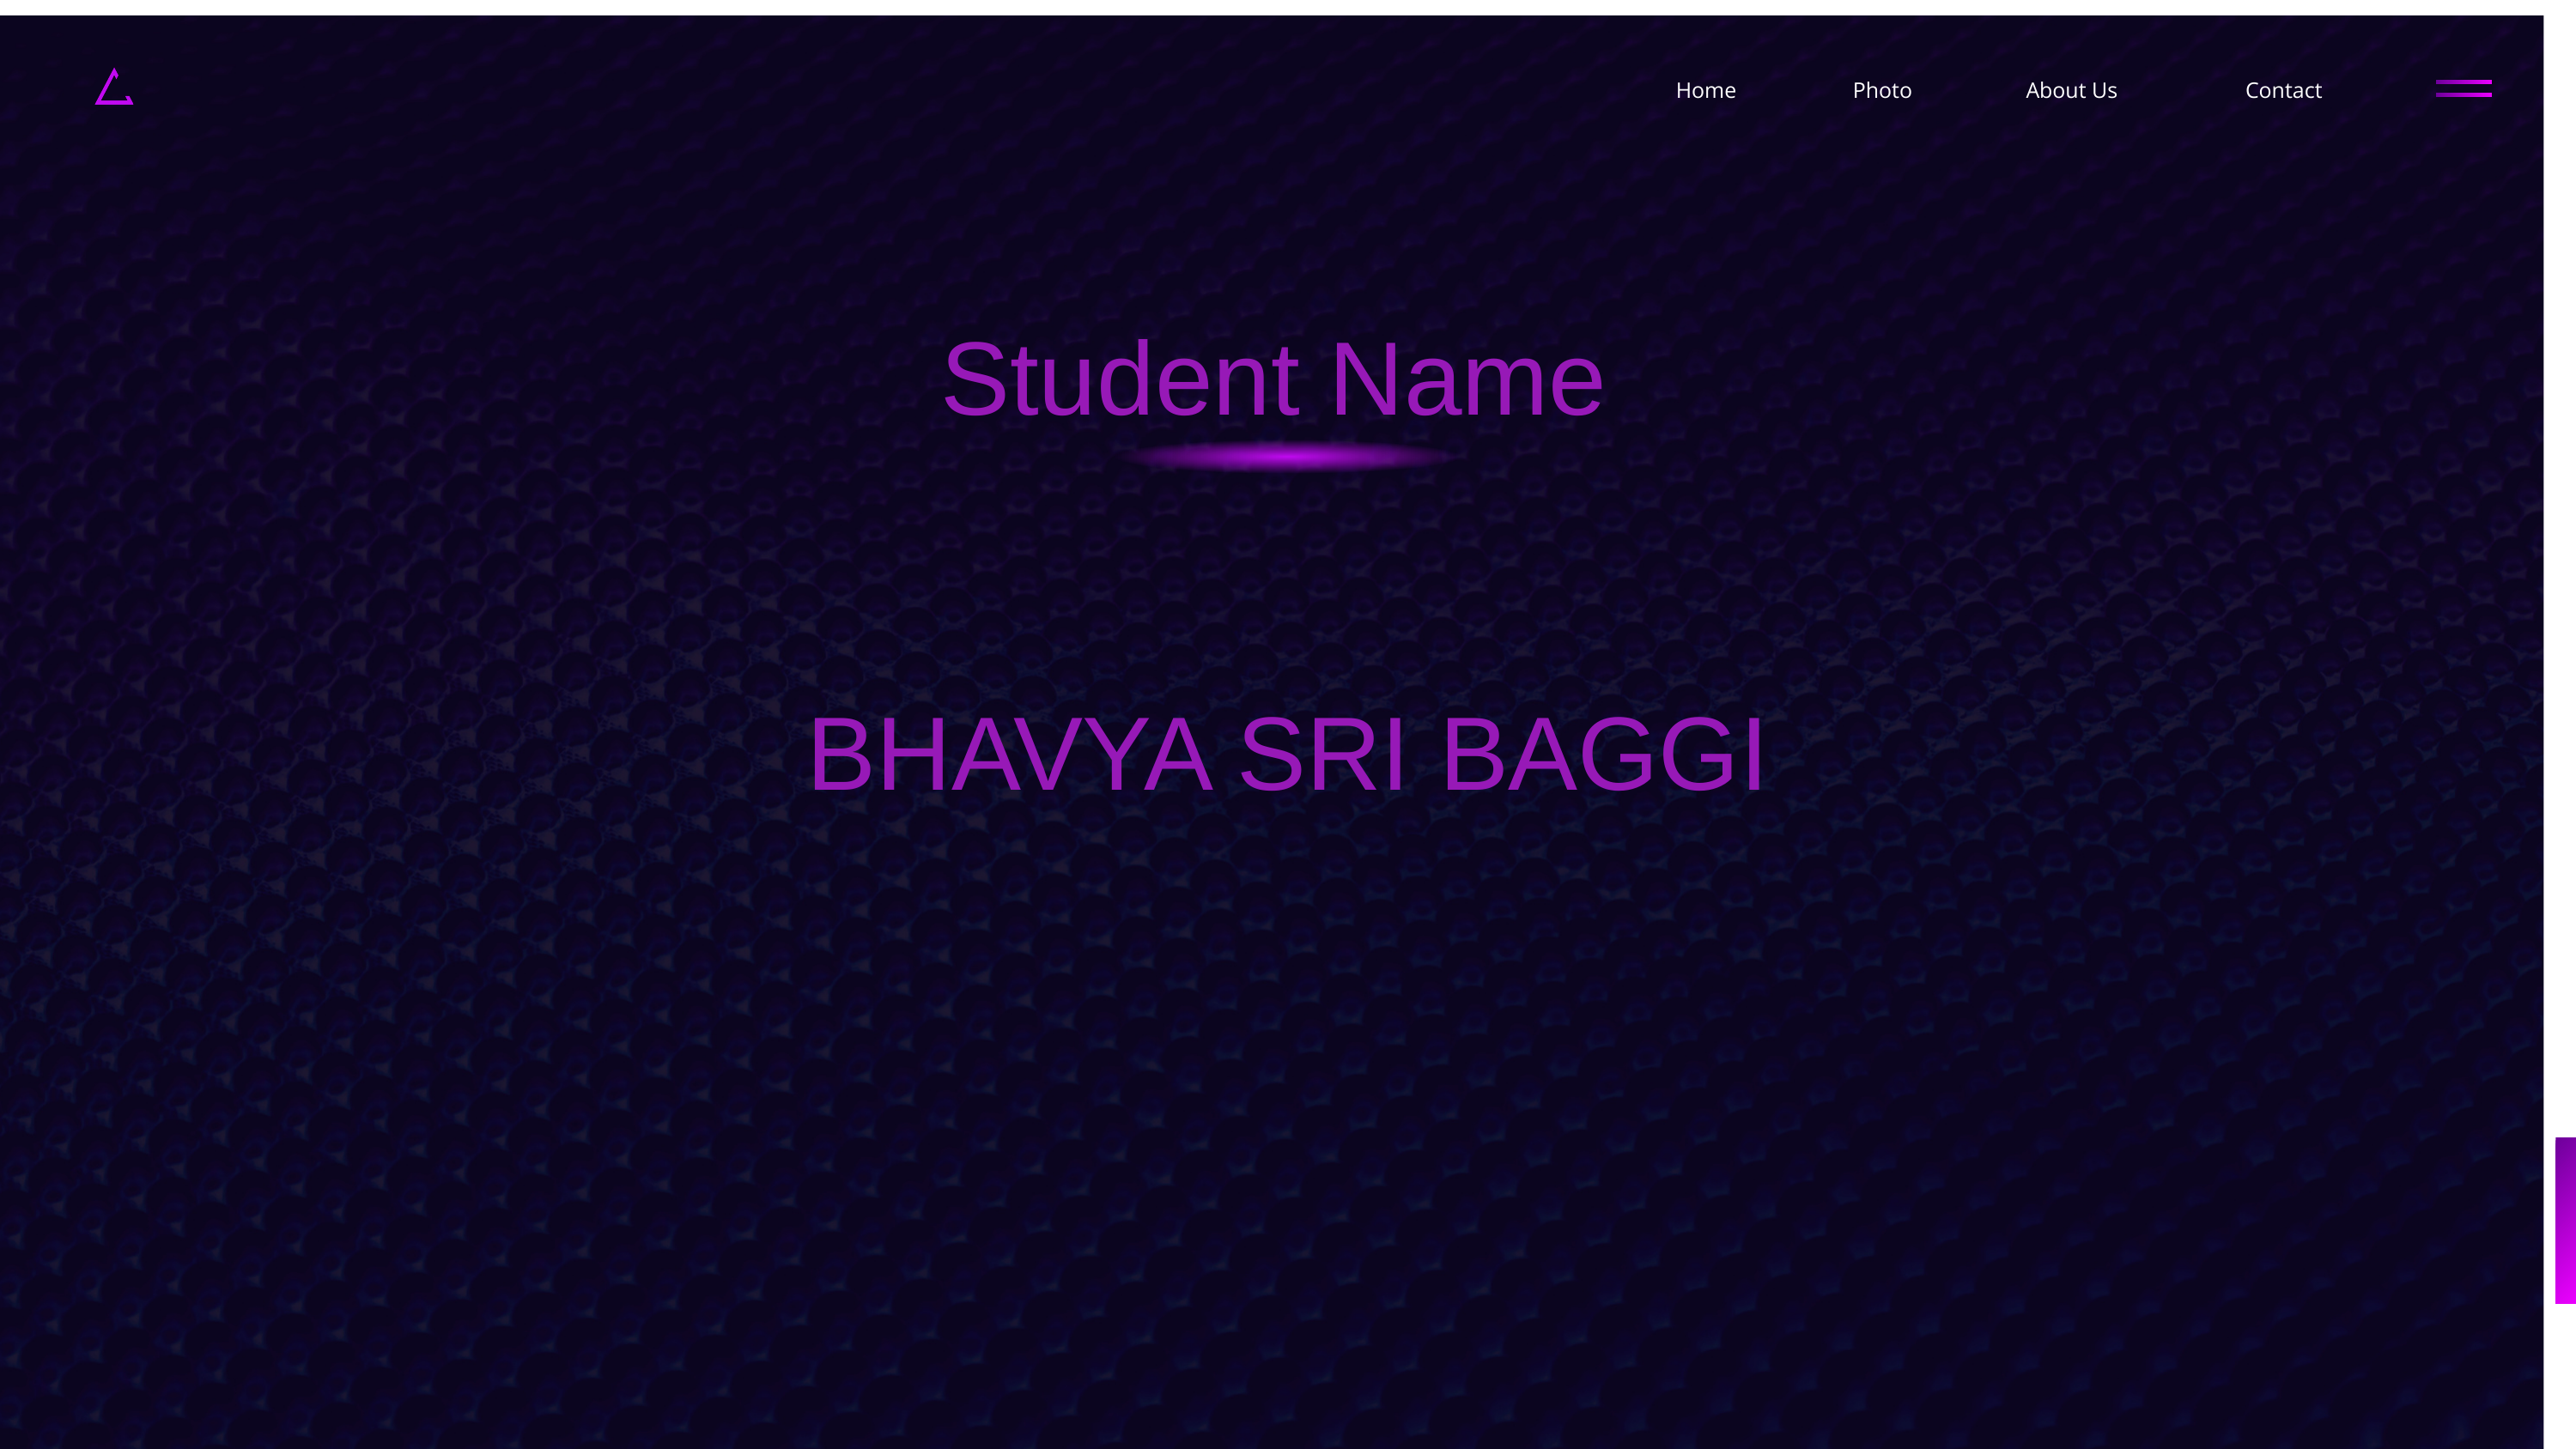

Home
Photo
About Us
Contact

Student Name

BHAVYA SRI BAGGI